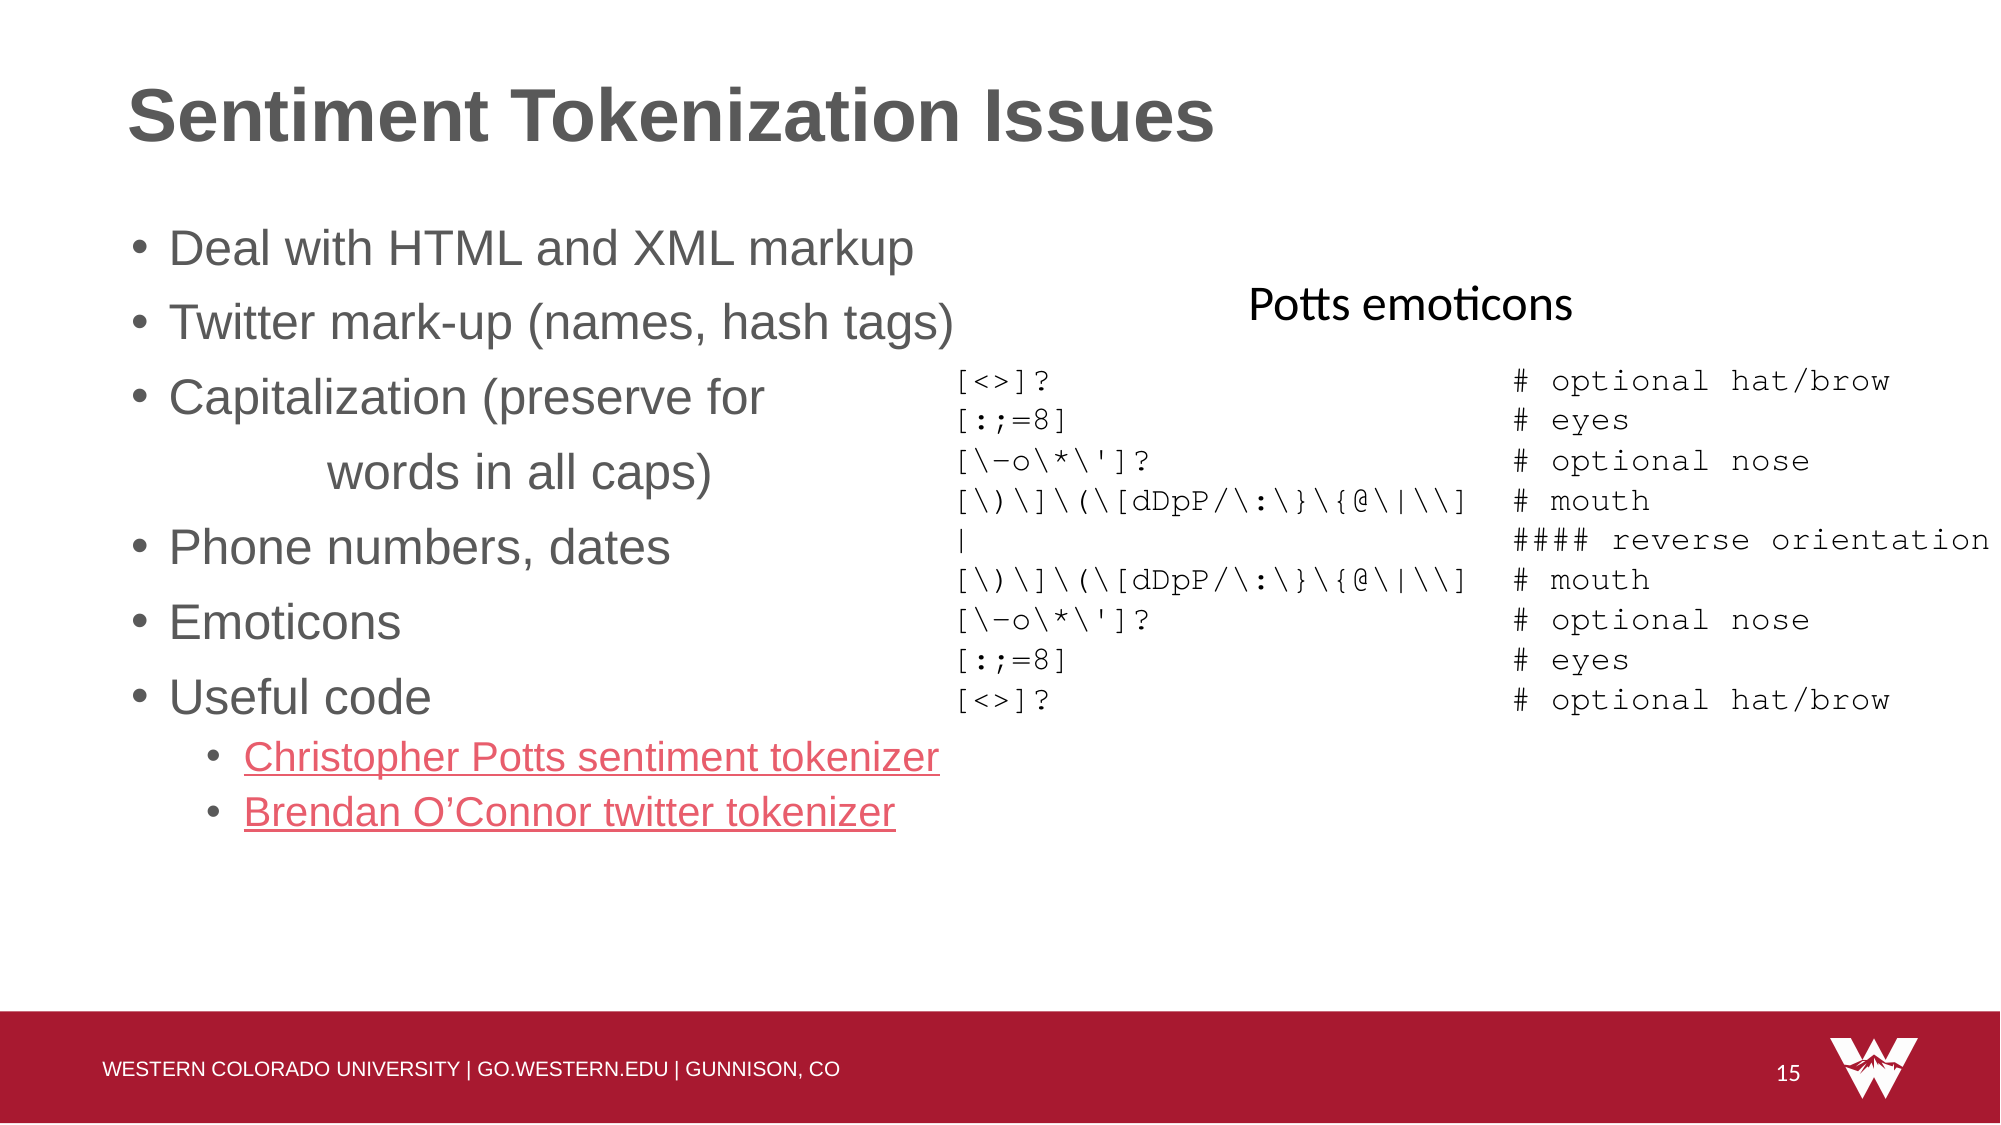

# Sentiment Tokenization Issues
Deal with HTML and XML markup
Twitter mark-up (names, hash tags)
Capitalization (preserve for
              words in all caps)
Phone numbers, dates
Emoticons
Useful code
Christopher Potts sentiment tokenizer
Brendan O’Connor twitter tokenizer

Potts emoticons
[<>]?                       # optional hat/brow
[:;=8]                      # eyes
[\-o\*\']?                  # optional nose
[\)\]\(\[dDpP/\:\}\{@\|\\]  # mouth
|                           #### reverse orientation
[\)\]\(\[dDpP/\:\}\{@\|\\]  # mouth
[\-o\*\']?                  # optional nose
[:;=8]                      # eyes
[<>]?                       # optional hat/brow
15